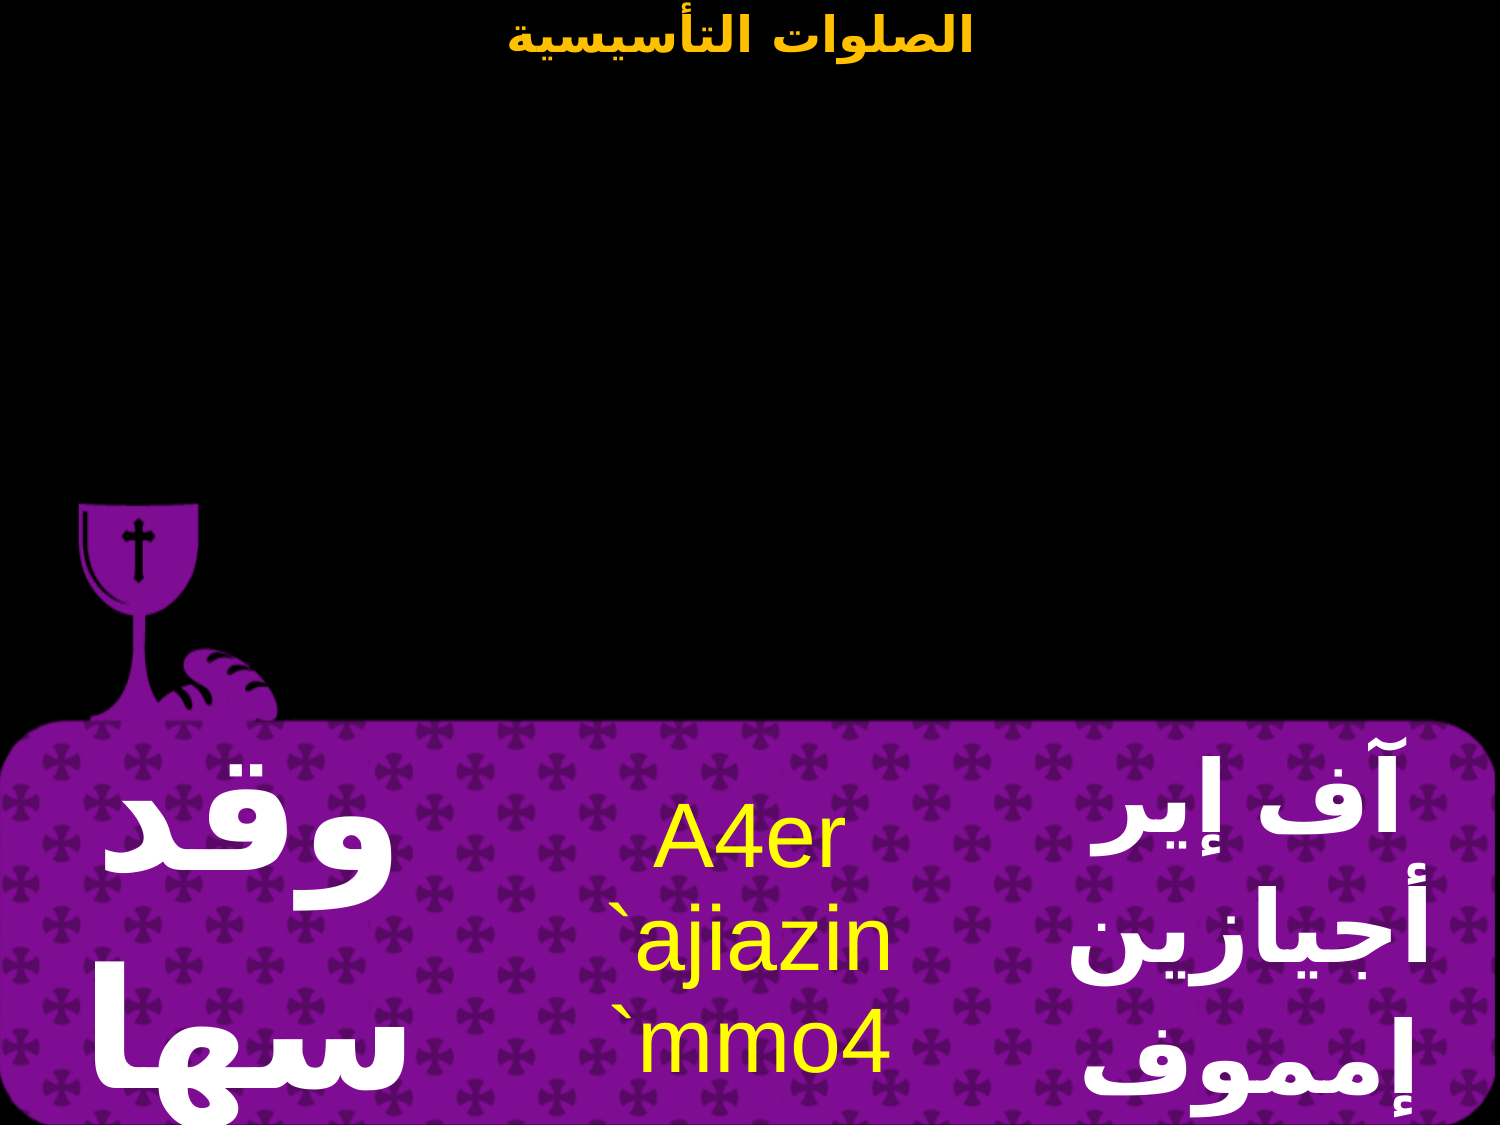

| وقدسها | A4er `ajiazin `mmo4 | آف إير أجيازين إمموف |
| --- | --- | --- |